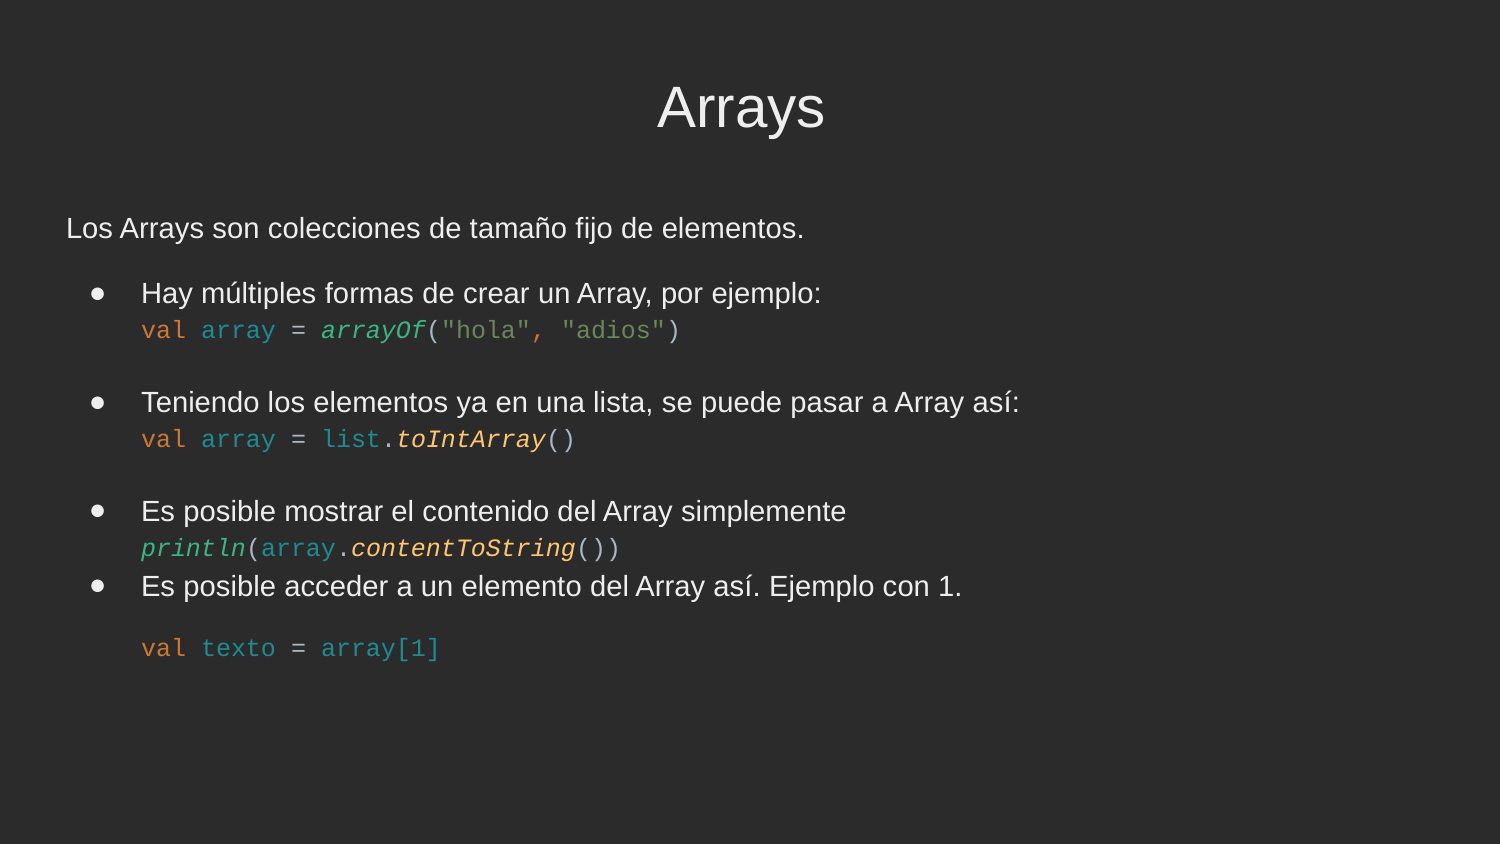

Arrays
Los Arrays son colecciones de tamaño fijo de elementos.
Hay múltiples formas de crear un Array, por ejemplo:
val array = arrayOf("hola", "adios")
Teniendo los elementos ya en una lista, se puede pasar a Array así:
val array = list.toIntArray()
Es posible mostrar el contenido del Array simplemente
println(array.contentToString())
Es posible acceder a un elemento del Array así. Ejemplo con 1.
val texto = array[1]